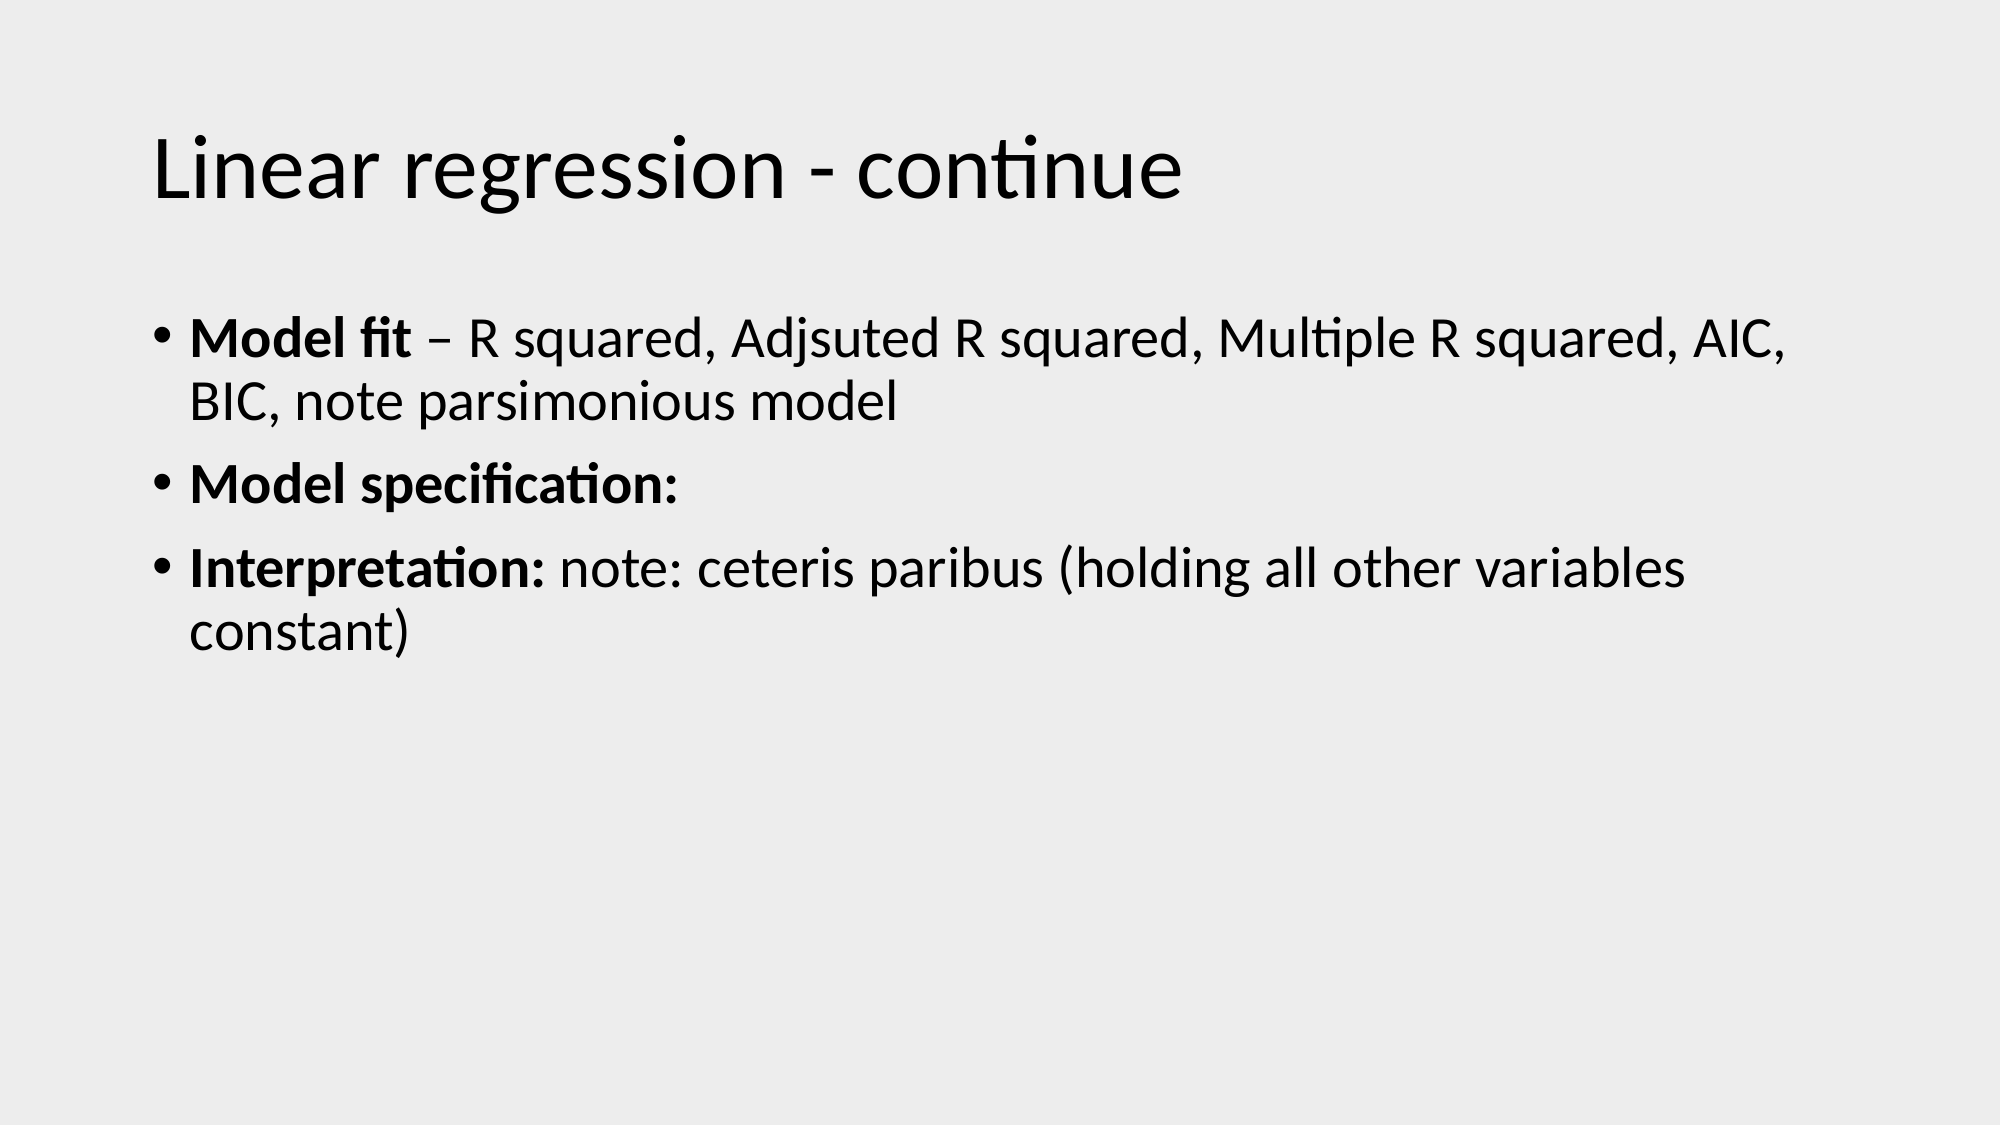

# Linear regression - continue
Model fit – R squared, Adjsuted R squared, Multiple R squared, AIC, BIC, note parsimonious model
Model specification:
Interpretation: note: ceteris paribus (holding all other variables constant)